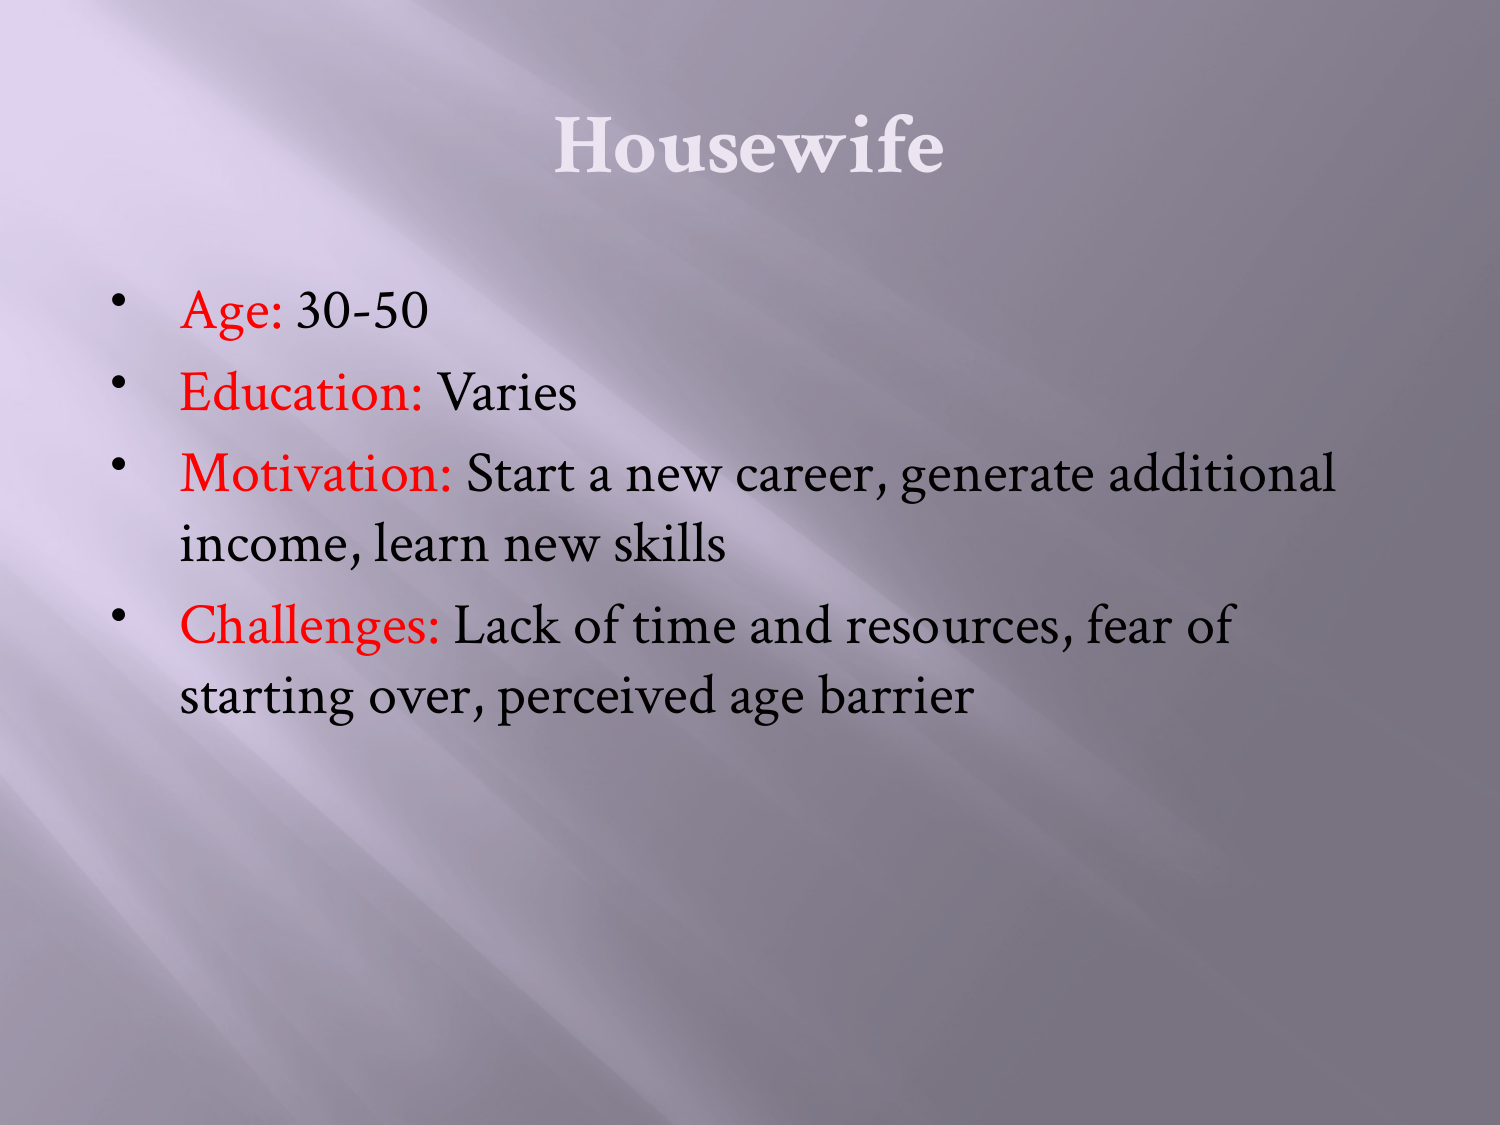

# Housewife
Age: 30-50
Education: Varies
Motivation: Start a new career, generate additional income, learn new skills
Challenges: Lack of time and resources, fear of starting over, perceived age barrier